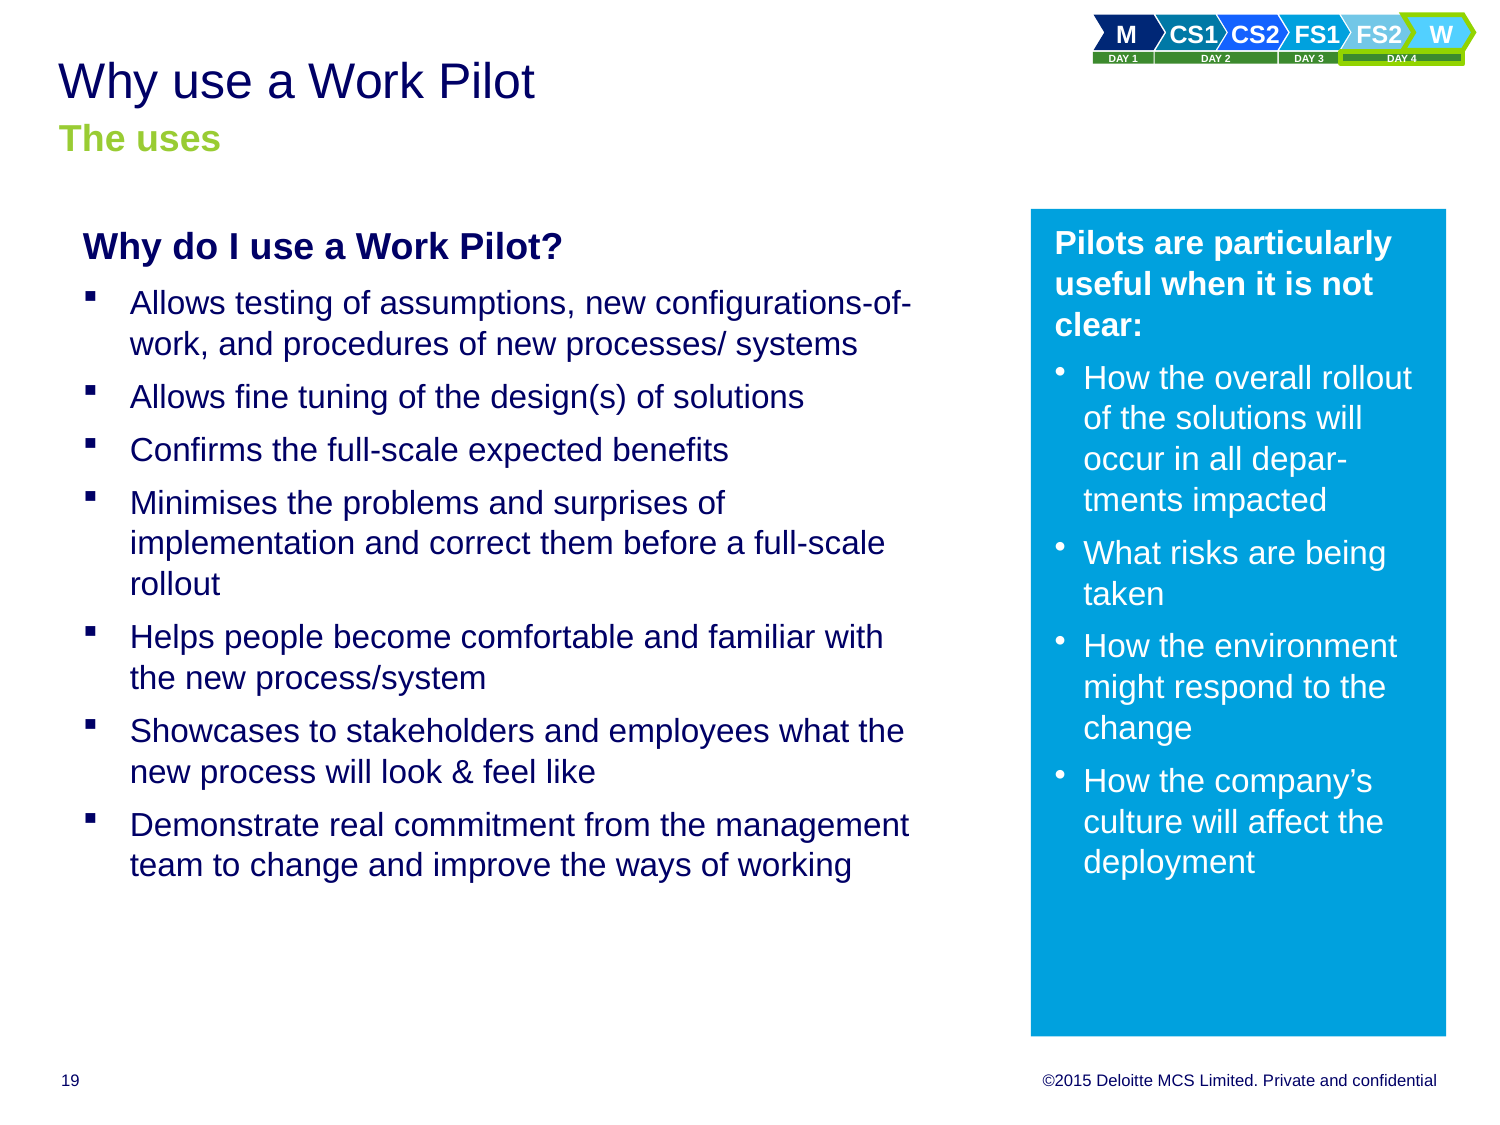

# Why use a Work Pilot The uses
Pilots are particularly useful when it is not clear:
How the overall rollout of the solutions will occur in all depar-tments impacted
What risks are being taken
How the environment might respond to the change
How the company’s culture will affect the deployment
Why do I use a Work Pilot?
Allows testing of assumptions, new configurations-of-work, and procedures of new processes/ systems
Allows fine tuning of the design(s) of solutions
Confirms the full-scale expected benefits
Minimises the problems and surprises of implementation and correct them before a full-scale rollout
Helps people become comfortable and familiar with the new process/system
Showcases to stakeholders and employees what the new process will look & feel like
Demonstrate real commitment from the management team to change and improve the ways of working
19